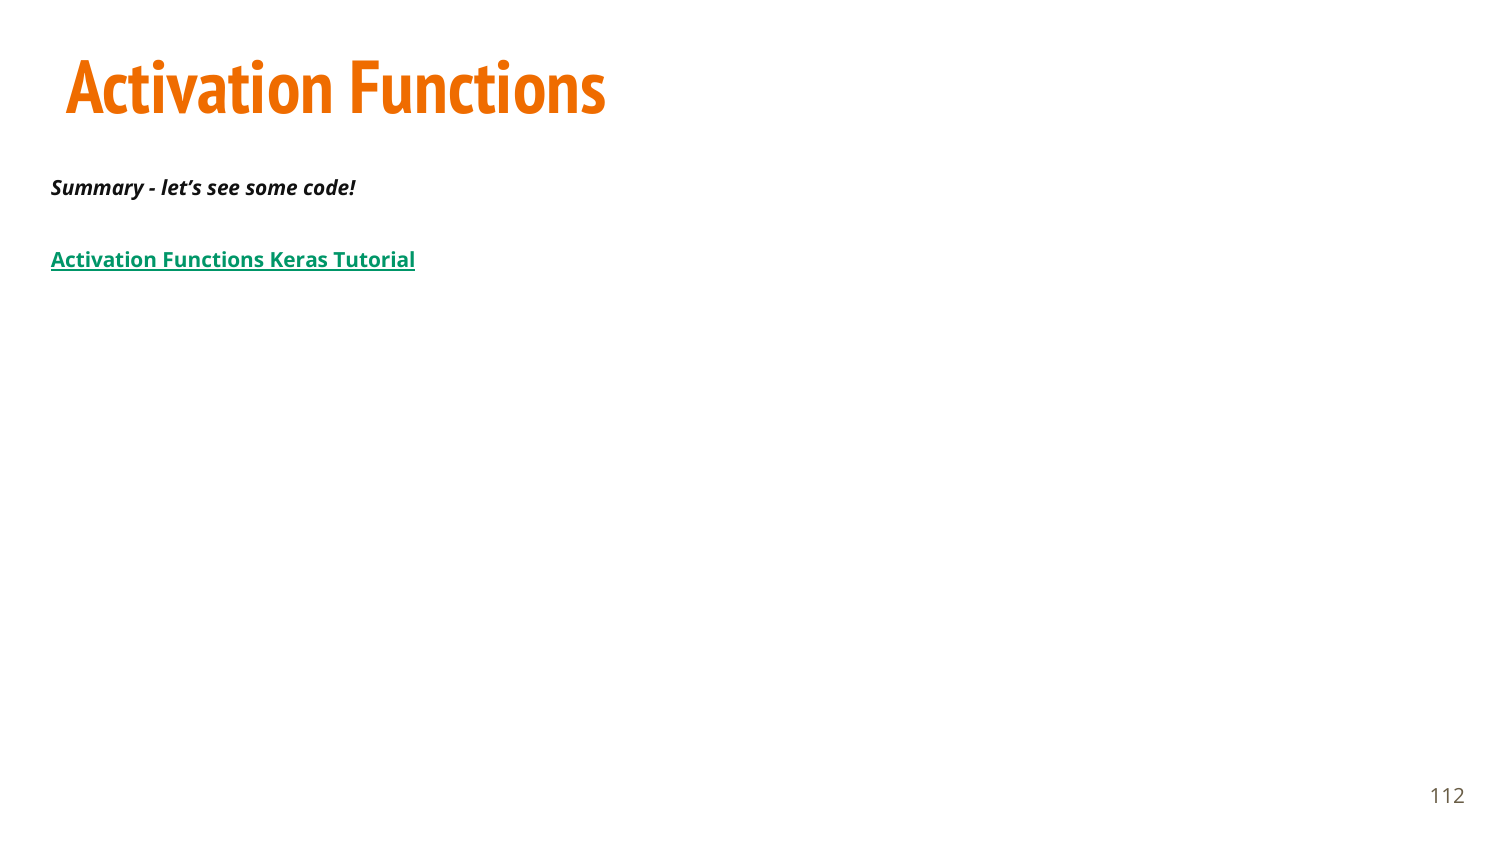

# Activation Functions
Summary - let’s see some code!
Activation Functions Keras Tutorial

112